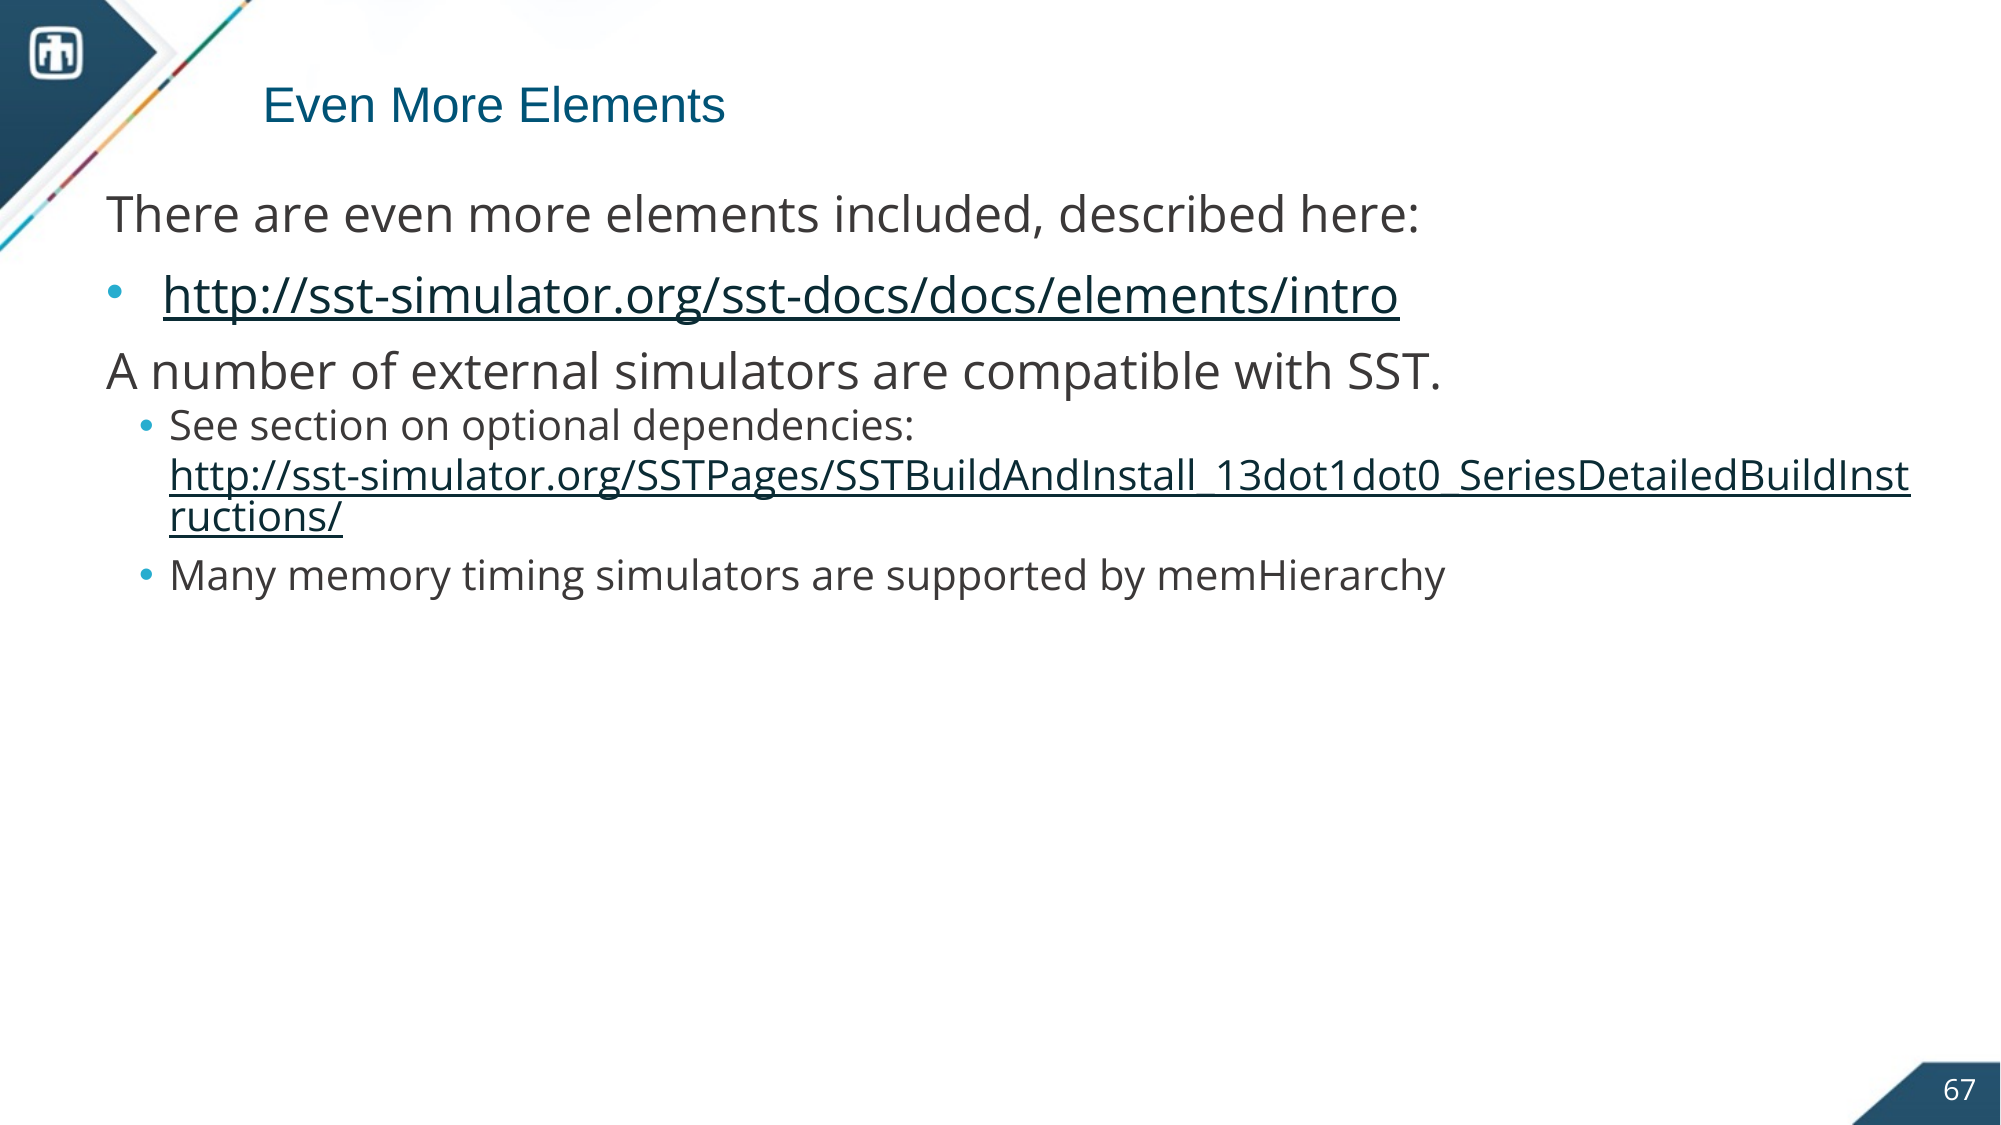

# Even More Elements
There are even more elements included, described here:
http://sst-simulator.org/sst-docs/docs/elements/intro
A number of external simulators are compatible with SST.
See section on optional dependencies: http://sst-simulator.org/SSTPages/SSTBuildAndInstall_13dot1dot0_SeriesDetailedBuildInstructions/
Many memory timing simulators are supported by memHierarchy

67